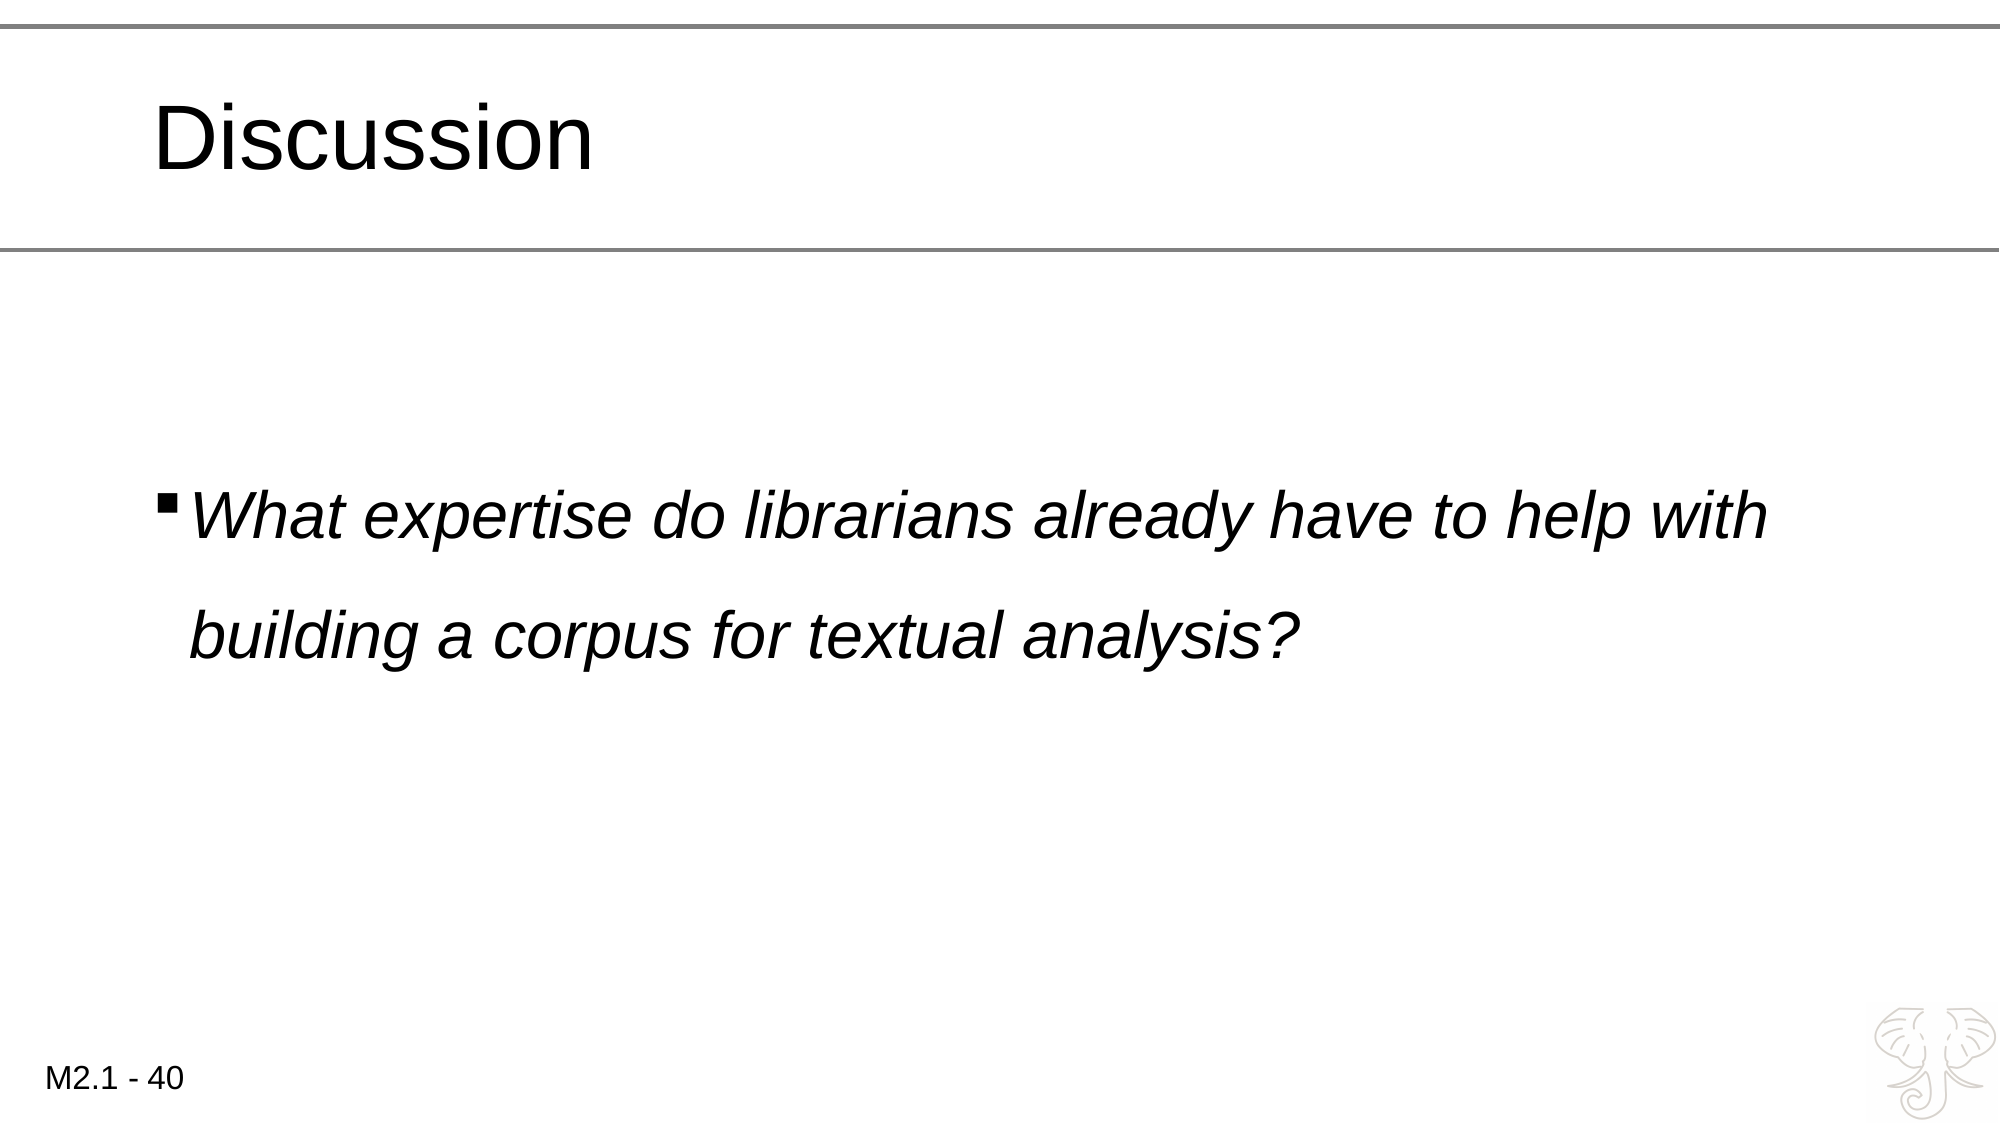

# Discussion
What expertise do librarians already have to help with building a corpus for textual analysis?
40